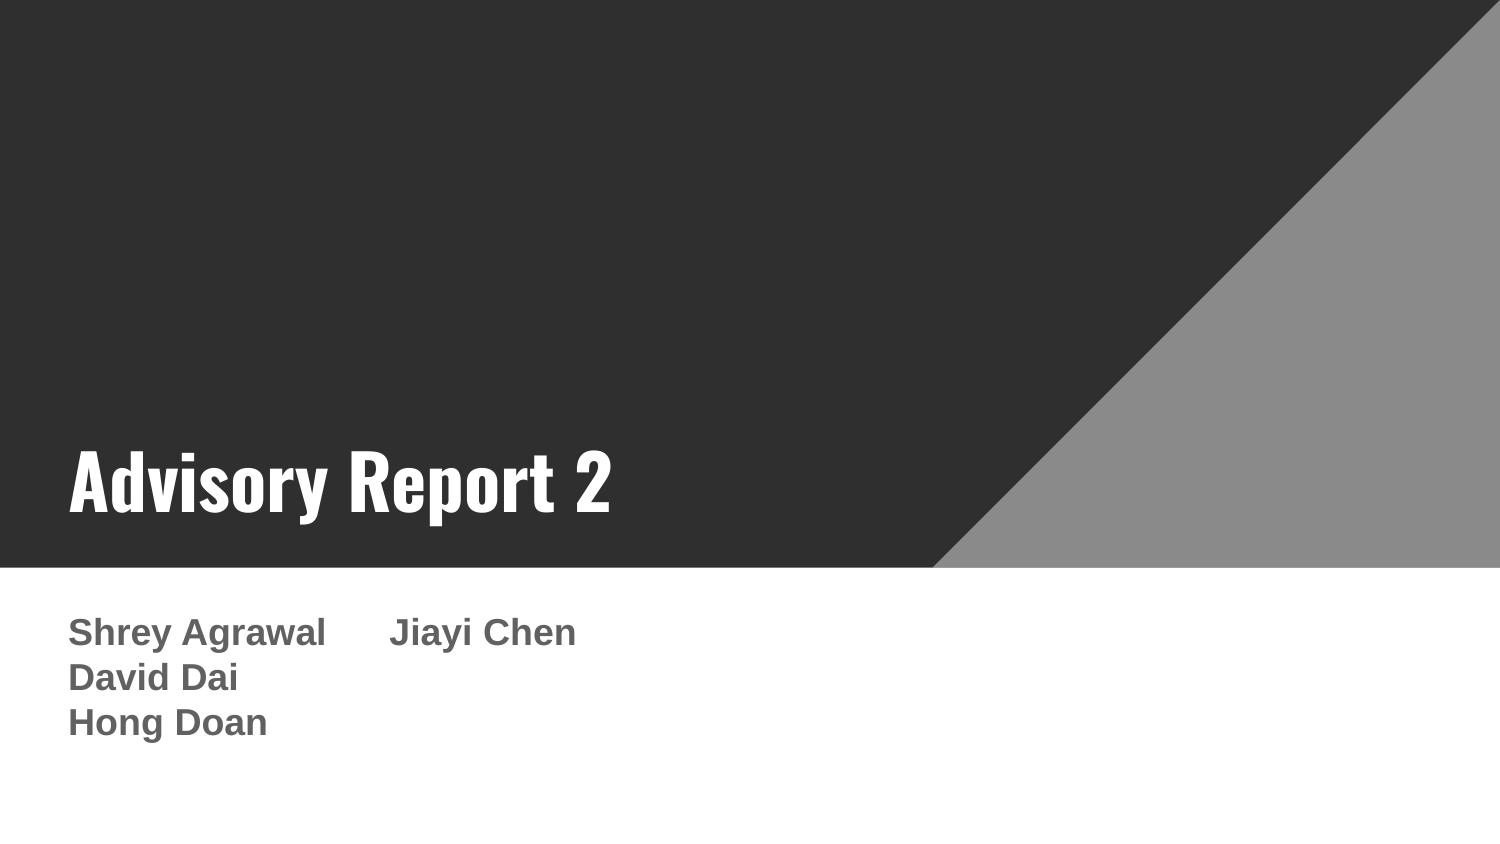

# Advisory Report 2
Shrey Agrawal      Jiayi Chen
David Dai
Hong Doan